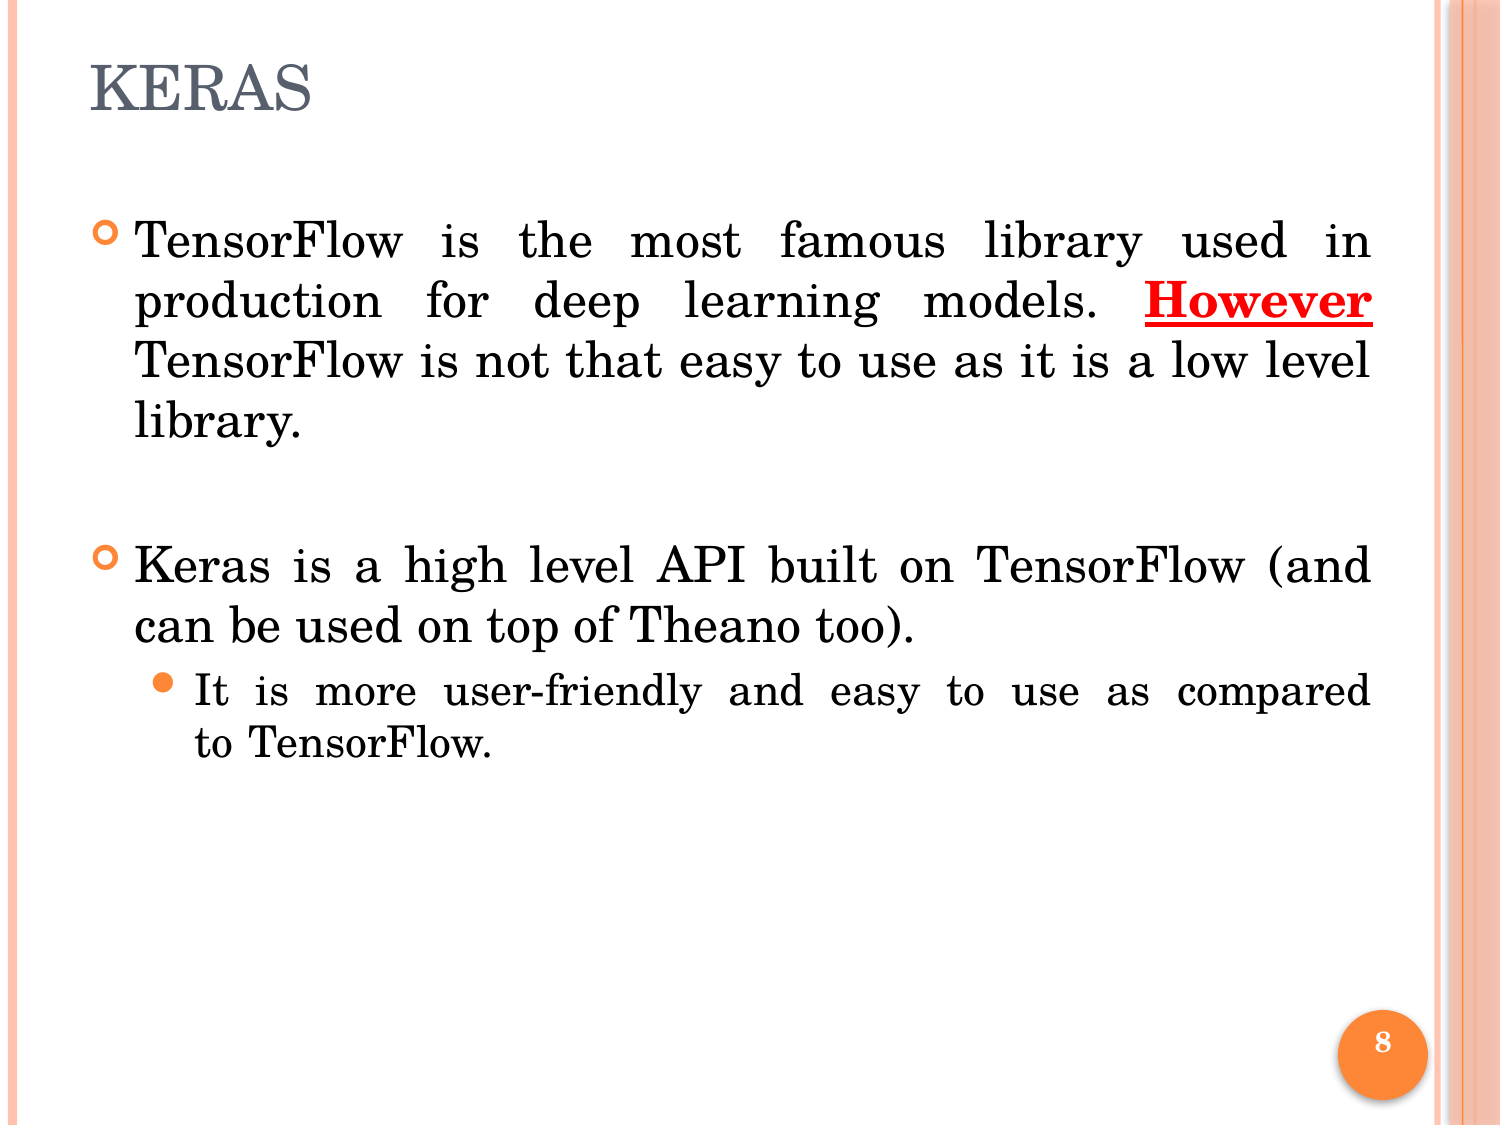

# KERAS
TensorFlow is the most famous library used in production for deep learning models. However TensorFlow is not that easy to use as it is a low level library.

Keras is a high level API built on TensorFlow (and can be used on top of Theano too).
It is more user-friendly and easy to use as compared to TensorFlow.
8